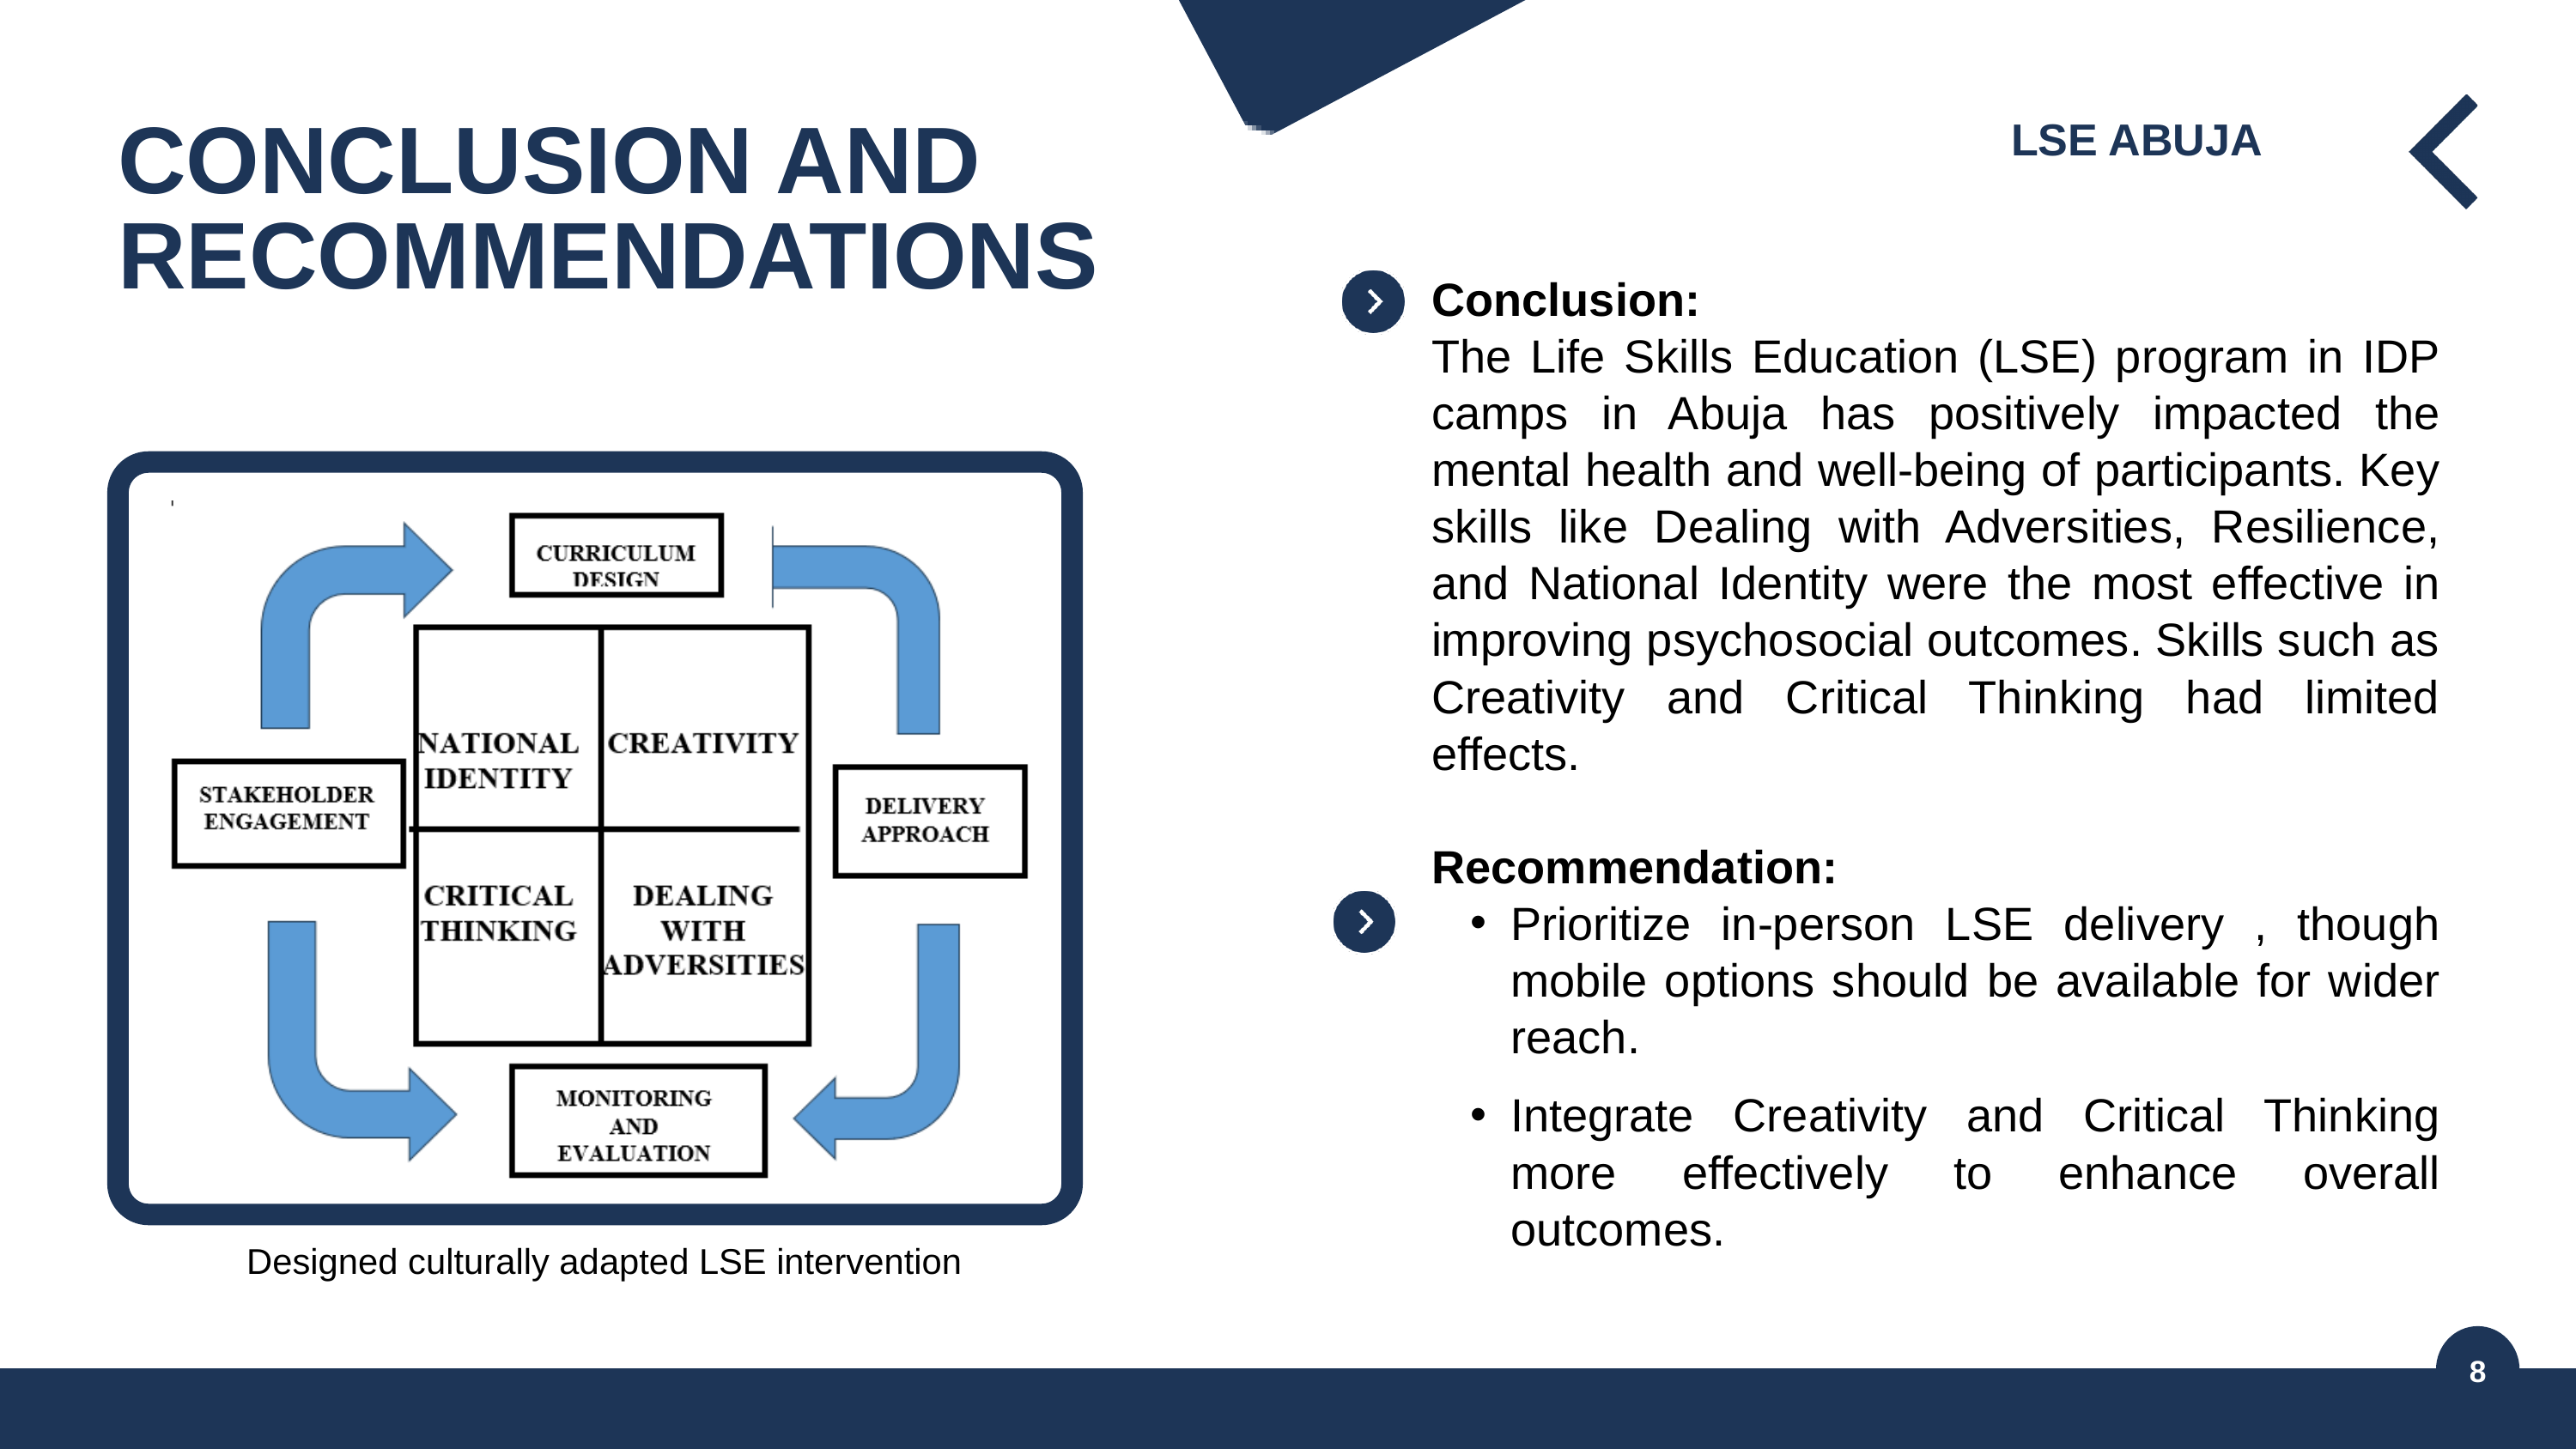

LSE ABUJA
CONCLUSION AND RECOMMENDATIONS

Conclusion:
The Life Skills Education (LSE) program in IDP camps in Abuja has positively impacted the mental health and well-being of participants. Key skills like Dealing with Adversities, Resilience, and National Identity were the most effective in improving psychosocial outcomes. Skills such as Creativity and Critical Thinking had limited effects.

Recommendation:
Prioritize in-person LSE delivery , though mobile options should be available for wider reach.

Integrate Creativity and Critical Thinking more effectively to enhance overall outcomes.
Indicators

Designed culturally adapted LSE intervention

8